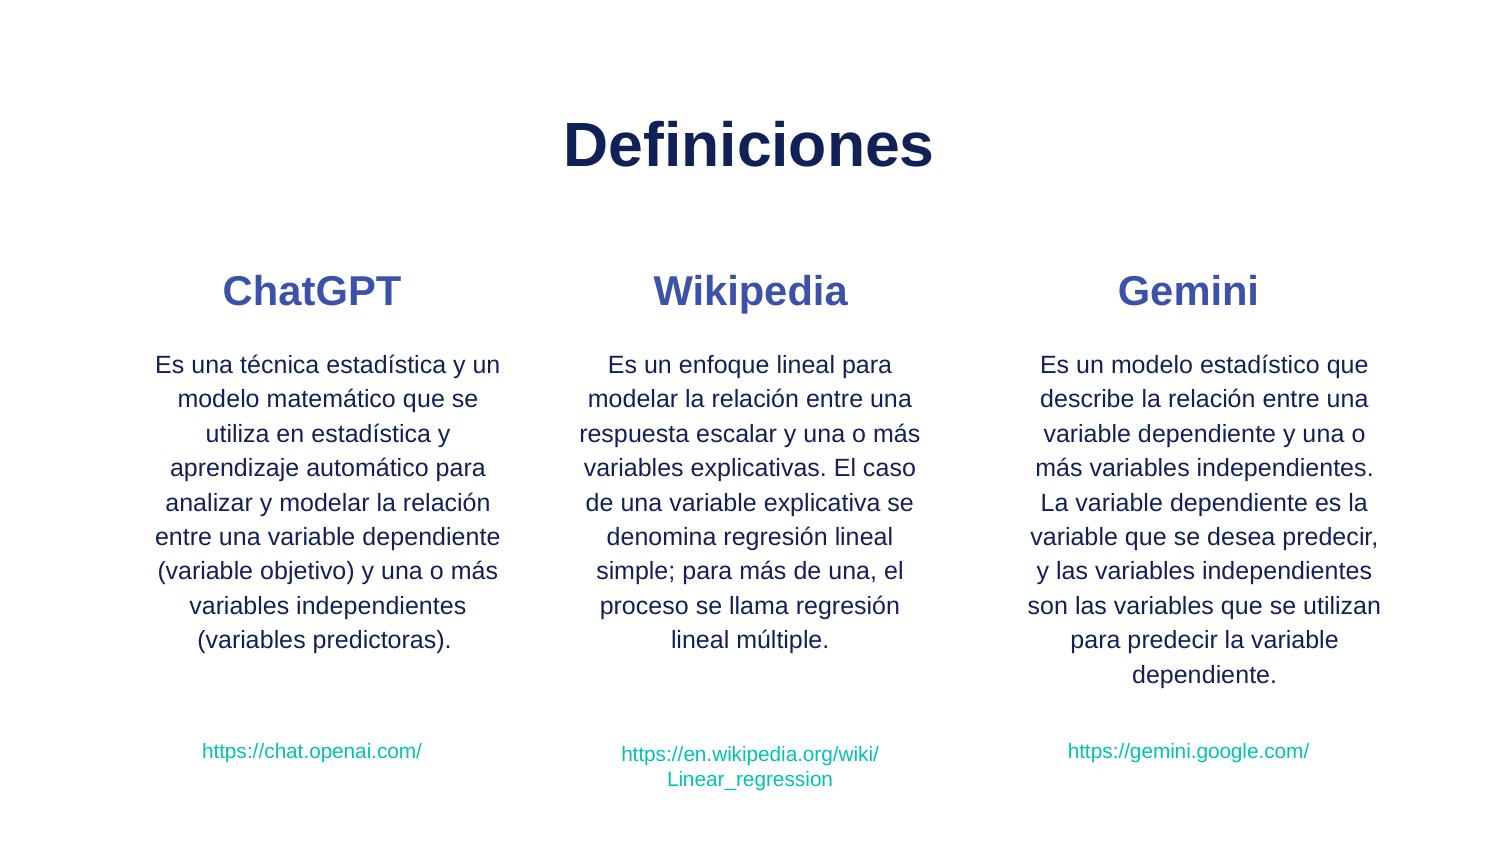

# Definiciones
ChatGPT
Wikipedia
Gemini
Es un enfoque lineal para modelar la relación entre una respuesta escalar y una o más variables explicativas. El caso de una variable explicativa se denomina regresión lineal simple; para más de una, el proceso se llama regresión lineal múltiple.
Es una técnica estadística y un modelo matemático que se utiliza en estadística y aprendizaje automático para analizar y modelar la relación entre una variable dependiente (variable objetivo) y una o más variables independientes (variables predictoras).
Es un modelo estadístico que describe la relación entre una variable dependiente y una o más variables independientes. La variable dependiente es la variable que se desea predecir, y las variables independientes son las variables que se utilizan para predecir la variable dependiente.
https://chat.openai.com/
https://en.wikipedia.org/wiki/Linear_regression
https://gemini.google.com/